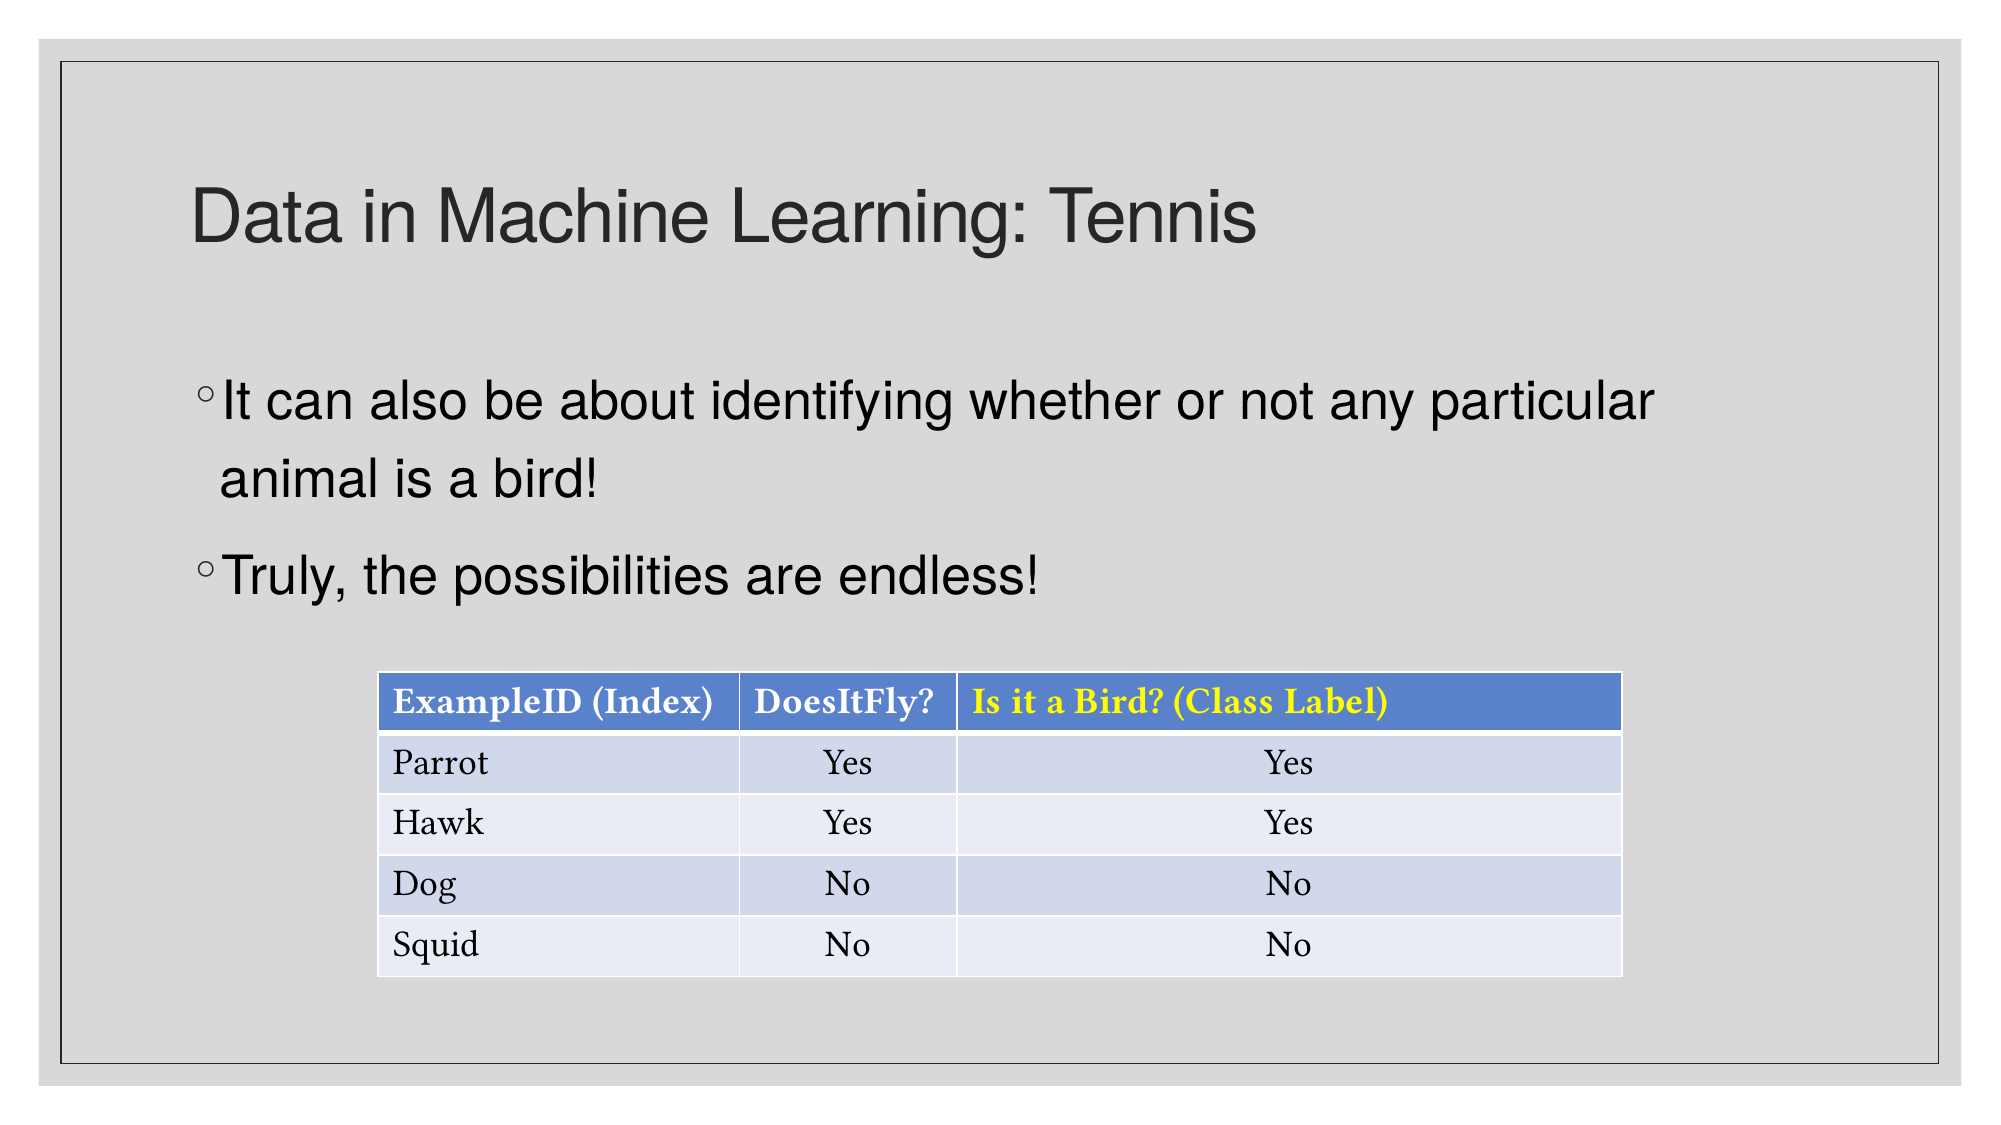

# Data in Machine Learning: Tennis
It can also be about identifying whether or not any particular animal is a bird!
Truly, the possibilities are endless!

| ExampleID (Index) | DoesItFly? | Is it a Bird? (Class Label) |
| --- | --- | --- |
| Parrot | Yes | Yes |
| Hawk | Yes | Yes |
| Dog | No | No |
| Squid | No | No |